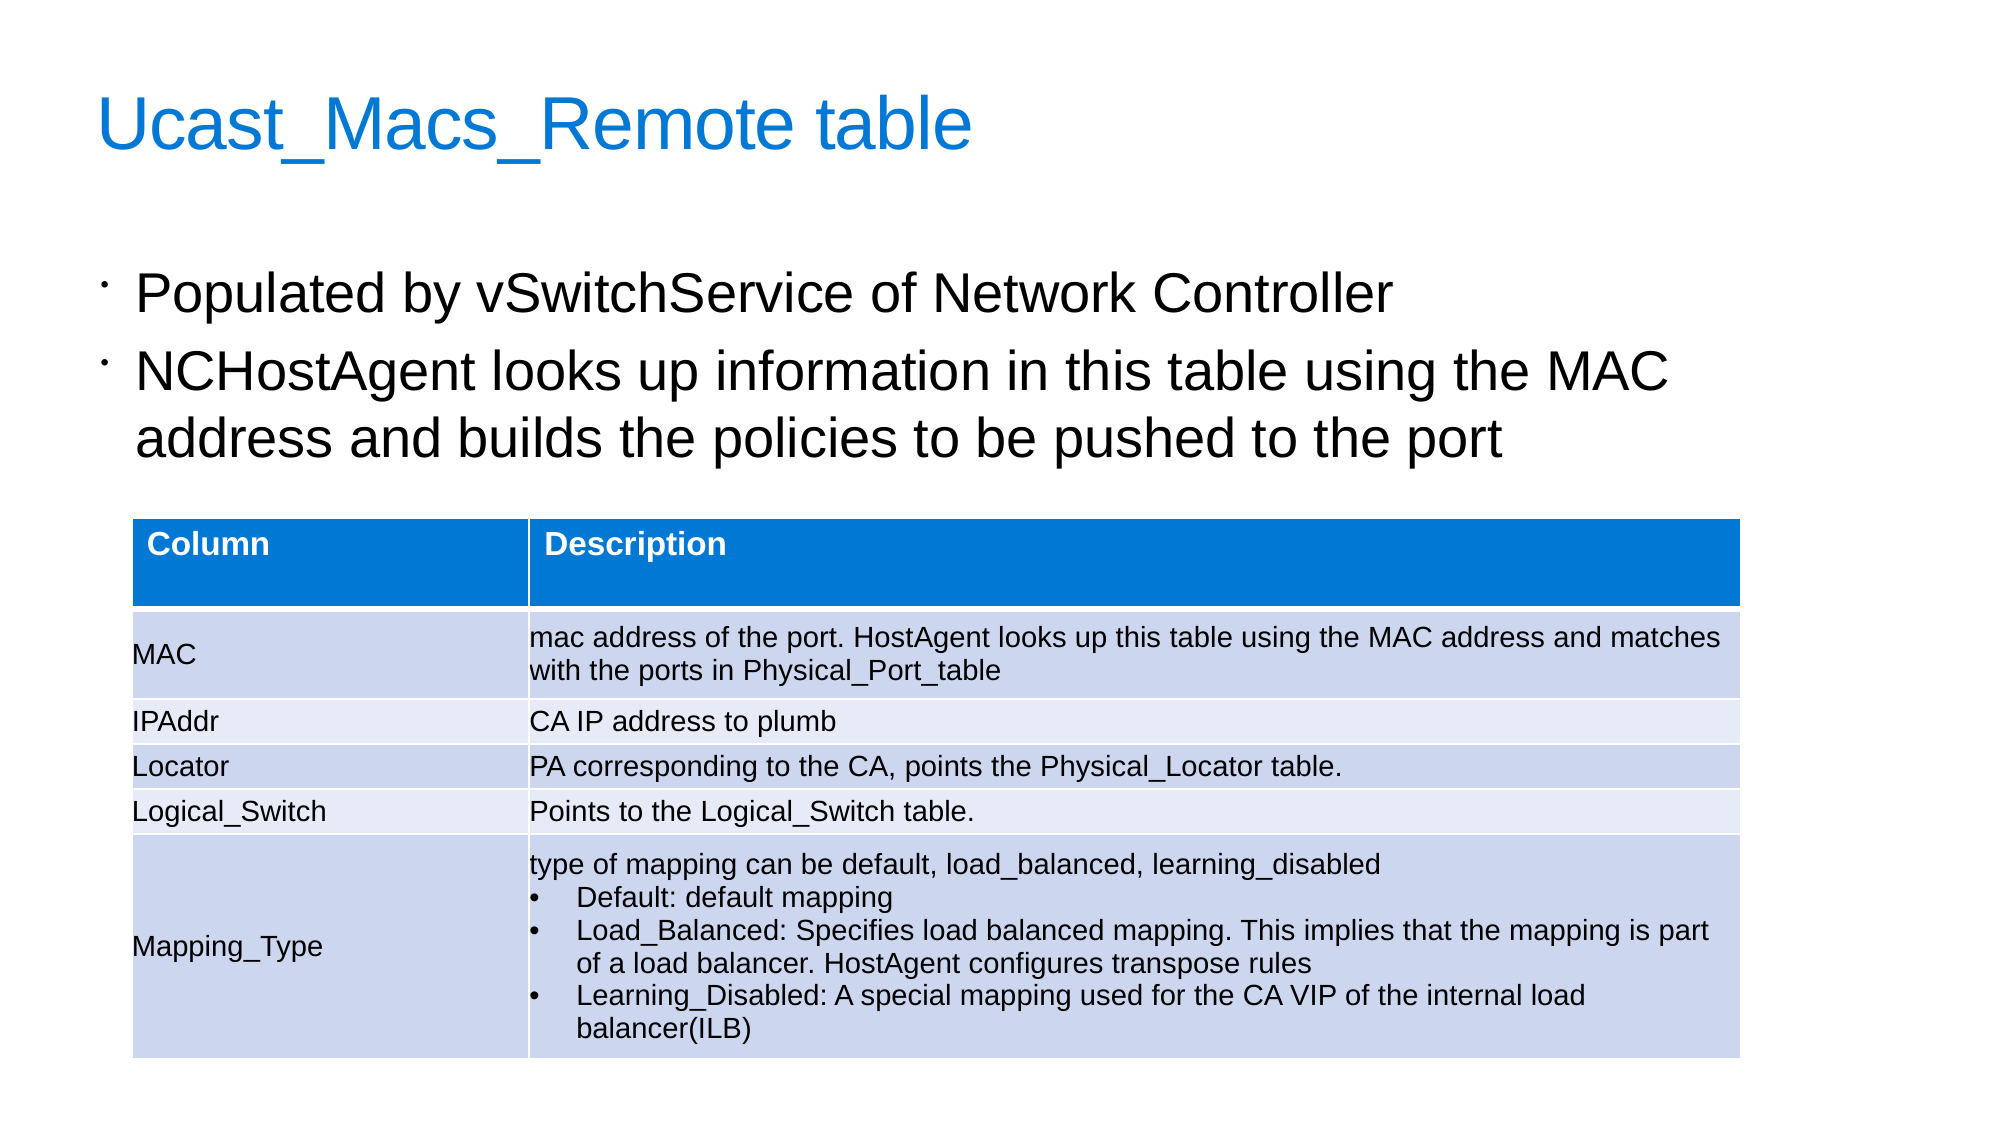

# Ucast_Macs_Remote table
Populated by vSwitchService of Network Controller
NCHostAgent looks up information in this table using the MAC address and builds the policies to be pushed to the port

| Column | Description |
| --- | --- |
| MAC | mac address of the port. HostAgent looks up this table using the MAC address and matches with the ports in Physical\_Port\_table |
| IPAddr | CA IP address to plumb |
| Locator | PA corresponding to the CA, points the Physical\_Locator table. |
| Logical\_Switch | Points to the Logical\_Switch table. |
| Mapping\_Type | type of mapping can be default, load\_balanced, learning\_disabled Default: default mapping Load\_Balanced: Specifies load balanced mapping. This implies that the mapping is part of a load balancer. HostAgent configures transpose rules Learning\_Disabled: A special mapping used for the CA VIP of the internal load balancer(ILB) |